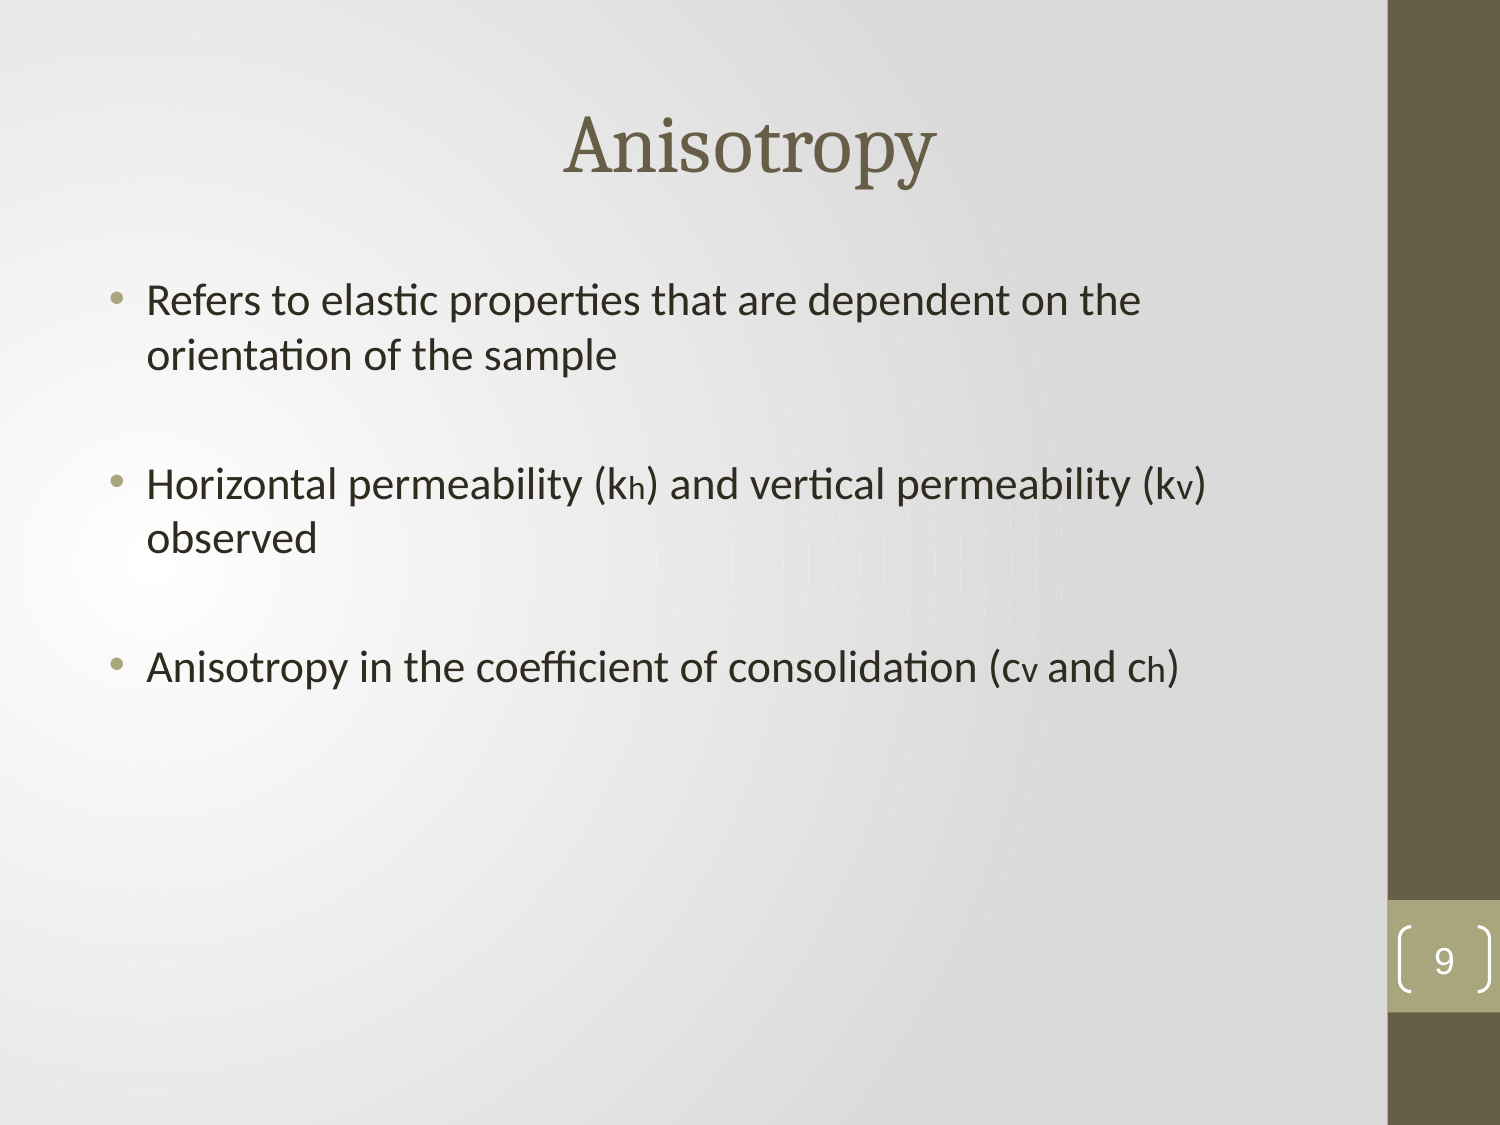

# Anisotropy
Refers to elastic properties that are dependent on the orientation of the sample

Horizontal permeability (kh) and vertical permeability (kv) observed

Anisotropy in the coefficient of consolidation (cv and ch)
9